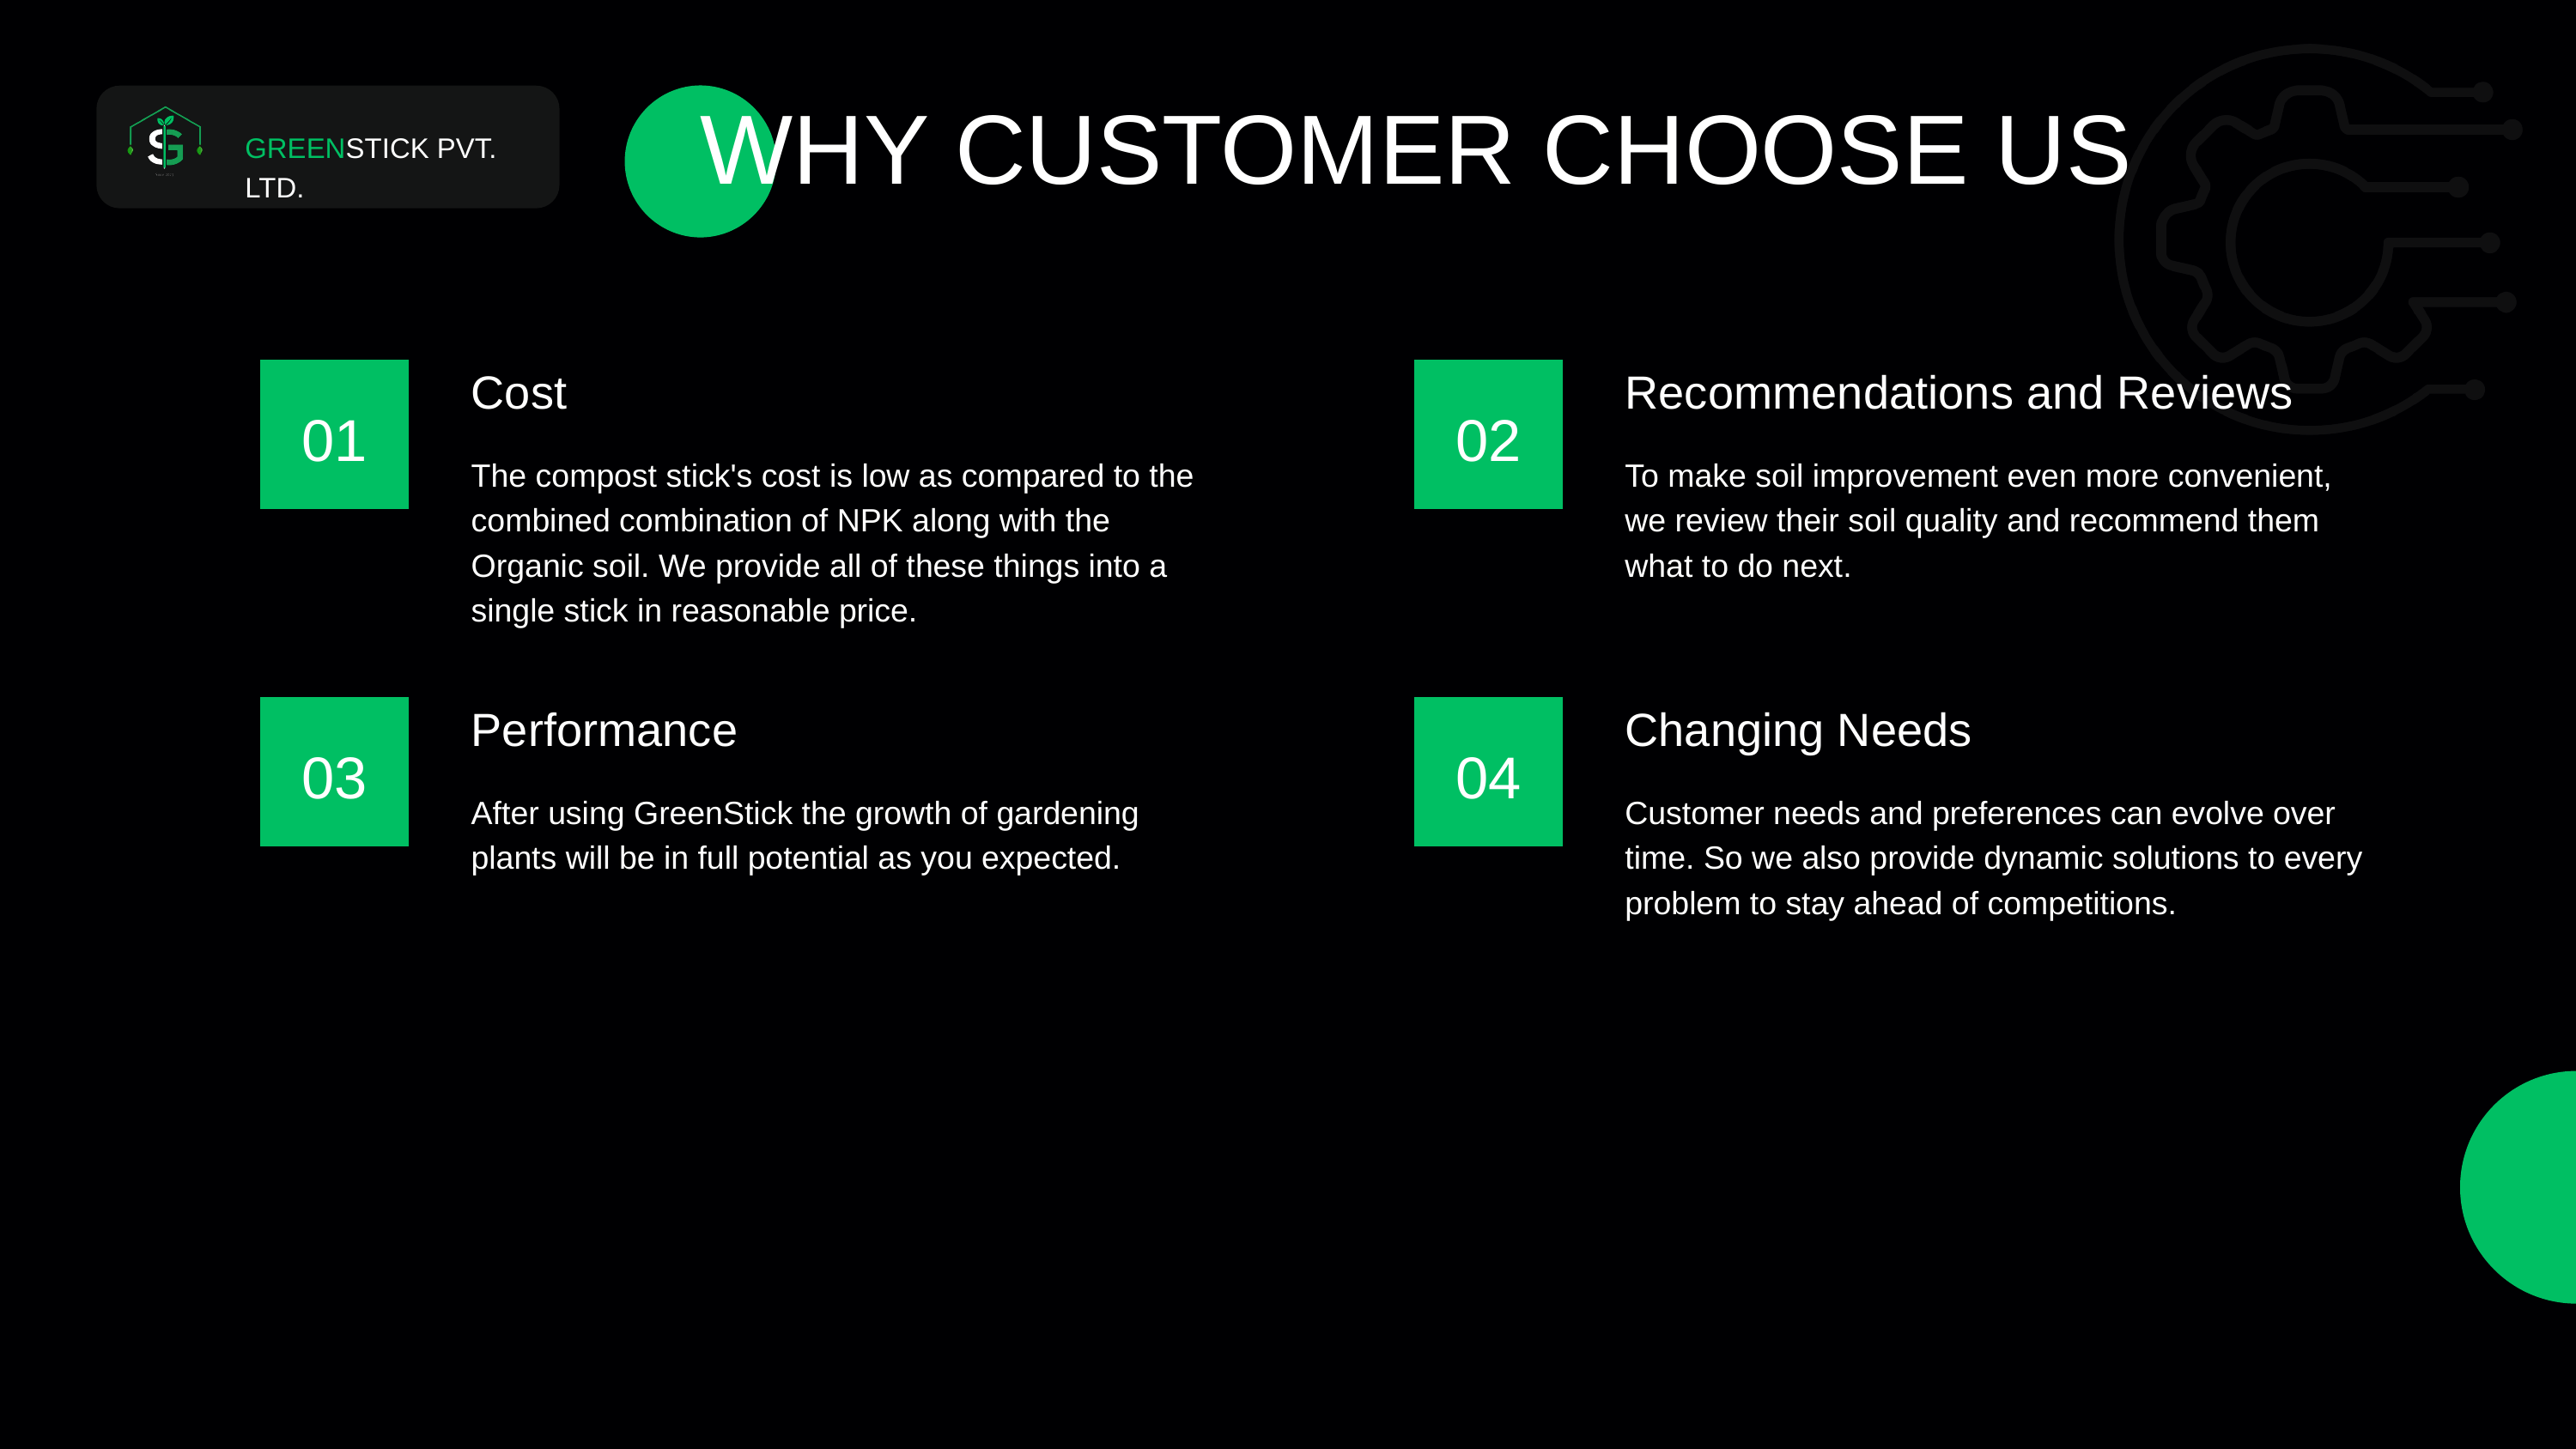

WHY CUSTOMER CHOOSE US

GREENSTICK PVT. LTD.
Cost
Recommendations and Reviews

01
02
The compost stick's cost is low as compared to the combined combination of NPK along with the Organic soil. We provide all of these things into a single stick in reasonable price.
To make soil improvement even more convenient, we review their soil quality and recommend them what to do next.
Performance
Changing Needs

03
04
After using GreenStick the growth of gardening plants will be in full potential as you expected.
Customer needs and preferences can evolve over time. So we also provide dynamic solutions to every problem to stay ahead of competitions.